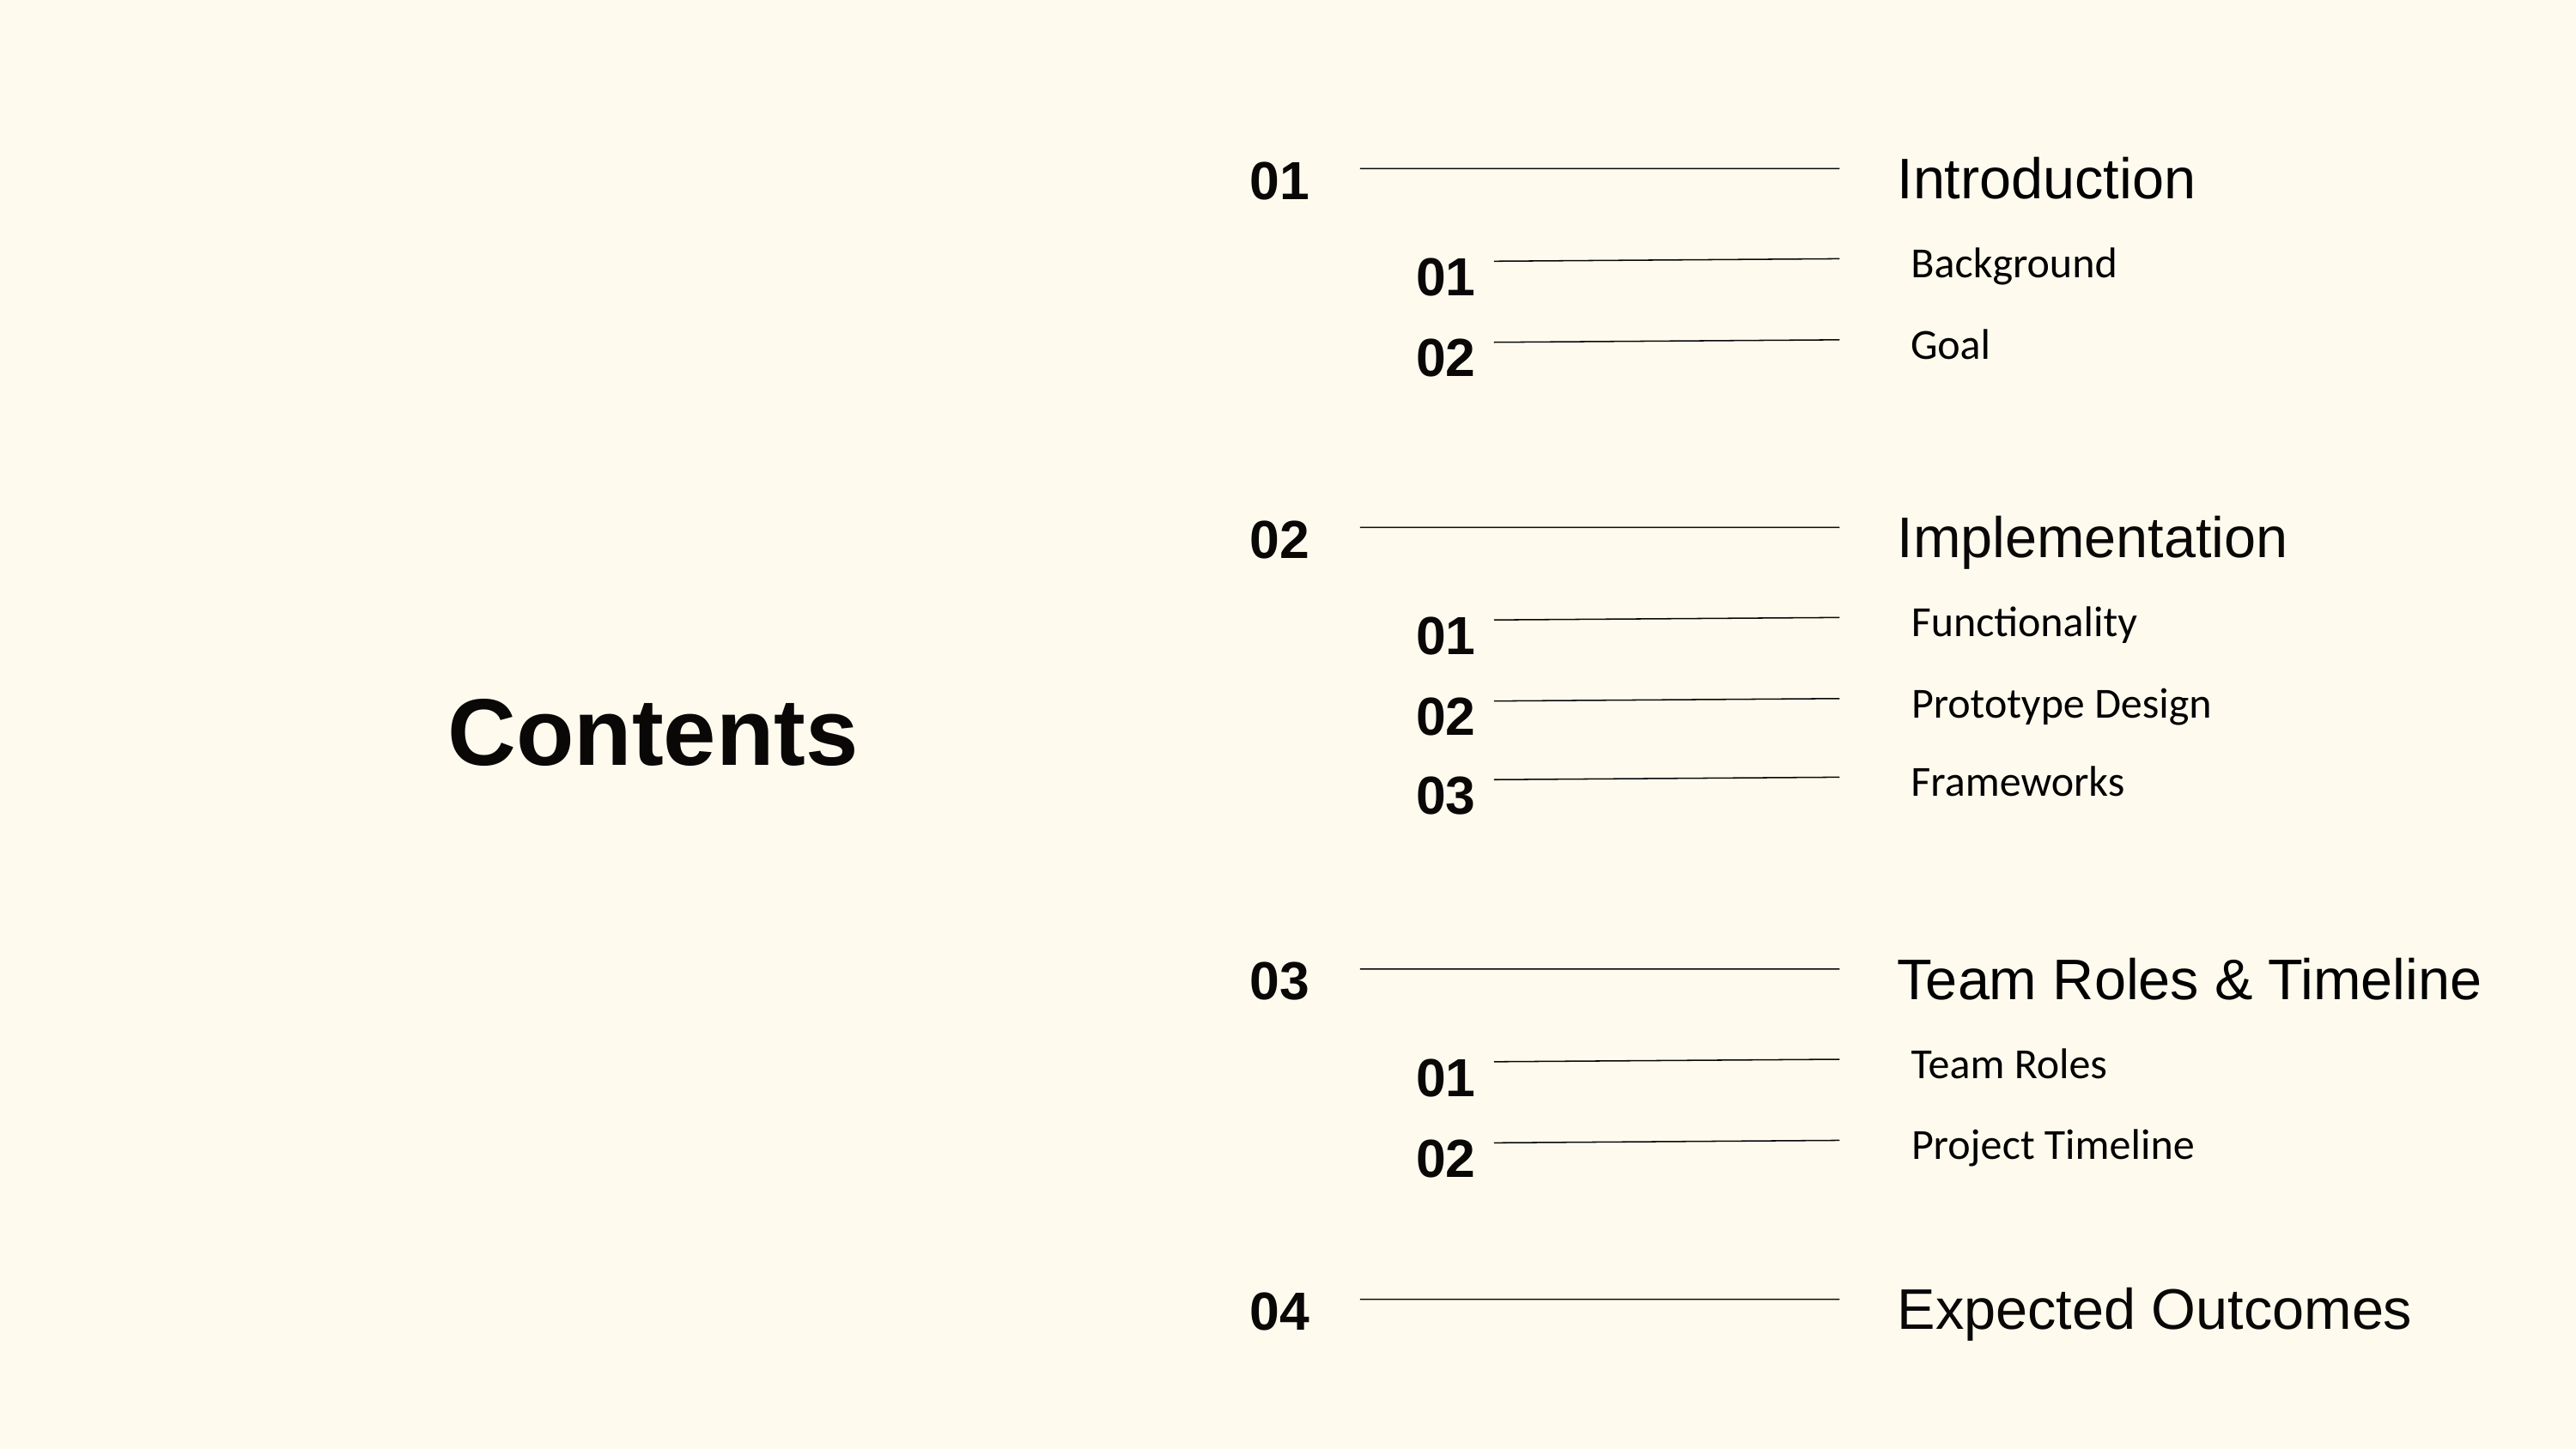

01
Introduction

01
Background

02
Goal

02
Implementation

01
Functionality

02
Prototype Design

03
Team Roles & Timeline

01
Team Roles

02
Project Timeline

04
Expected Outcomes

Contents
03
Frameworks